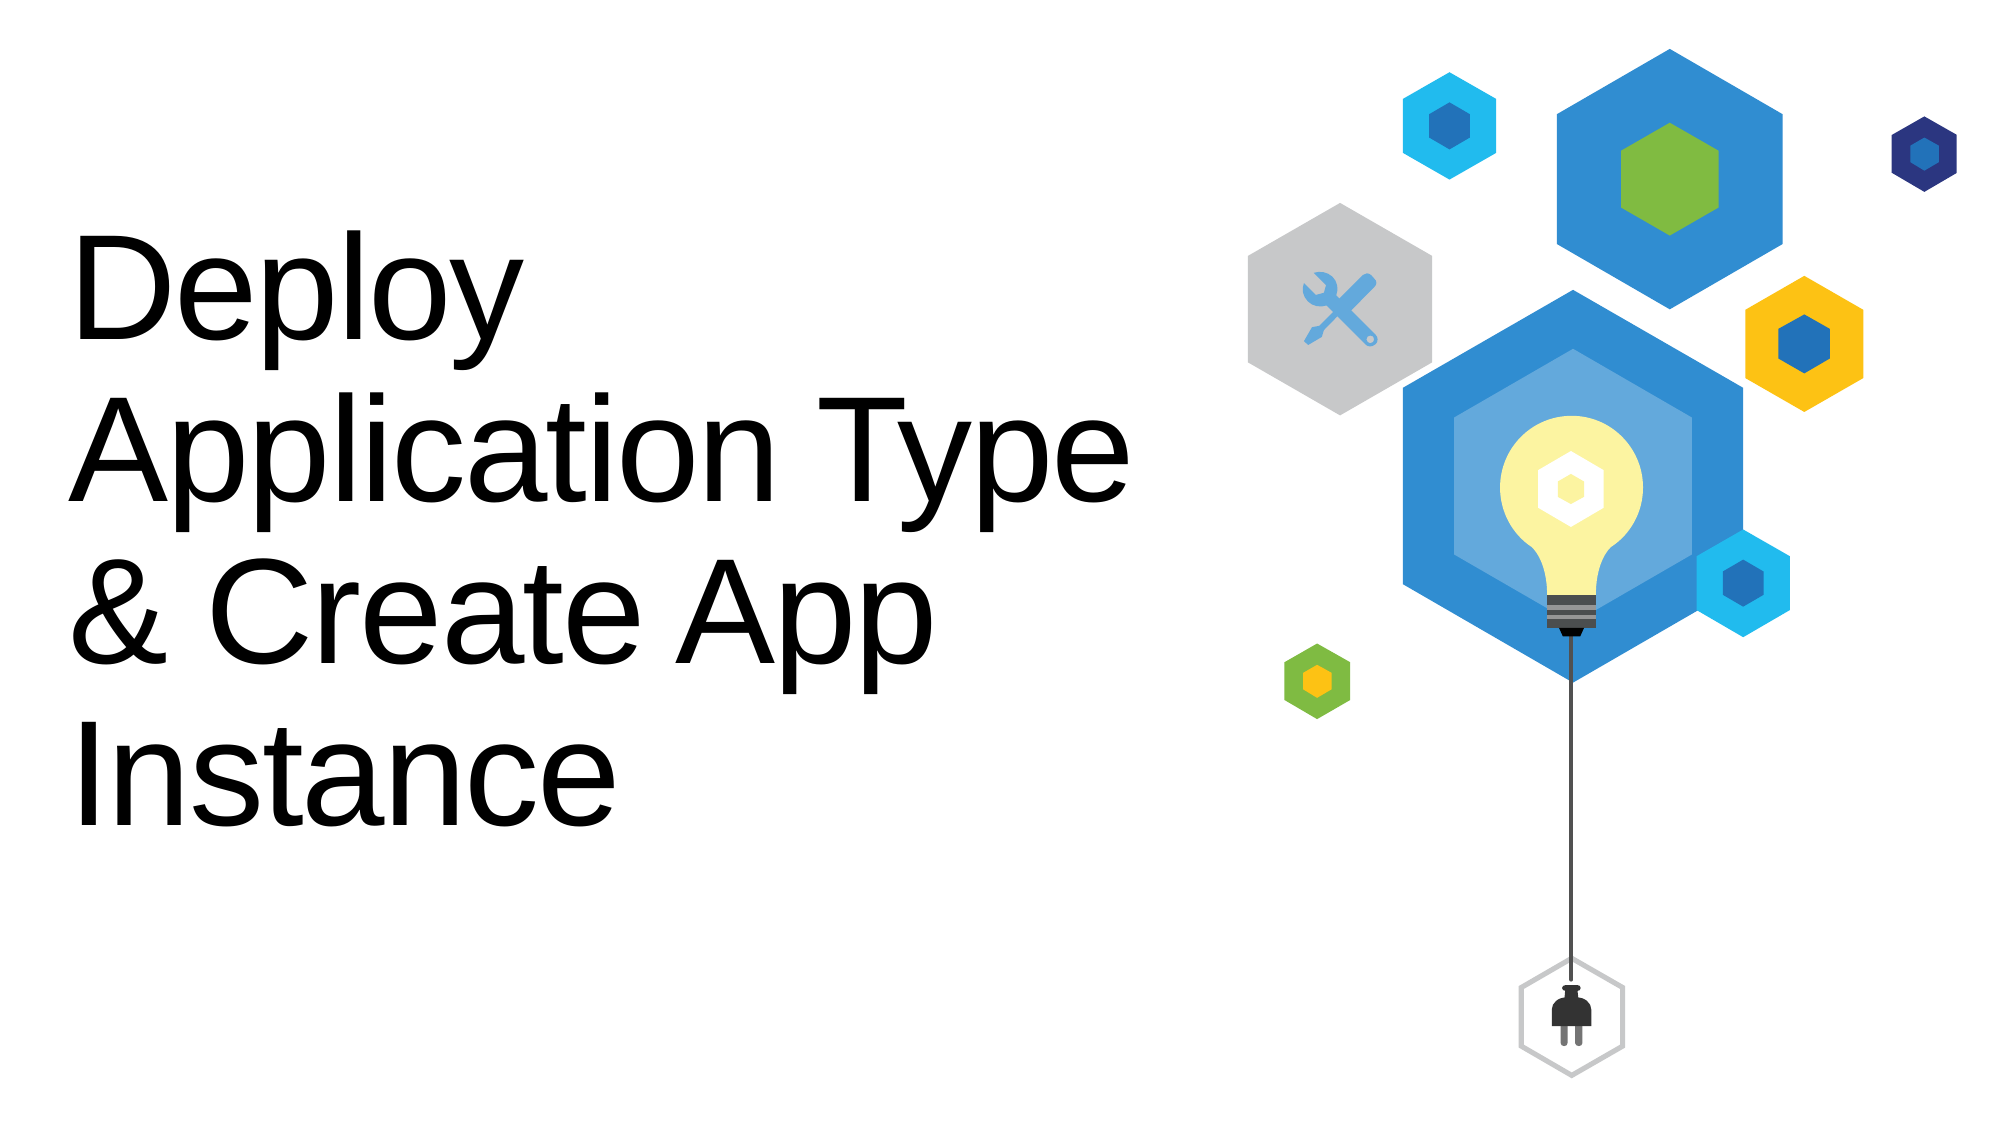

# Deploy Application Type & Create App Instance